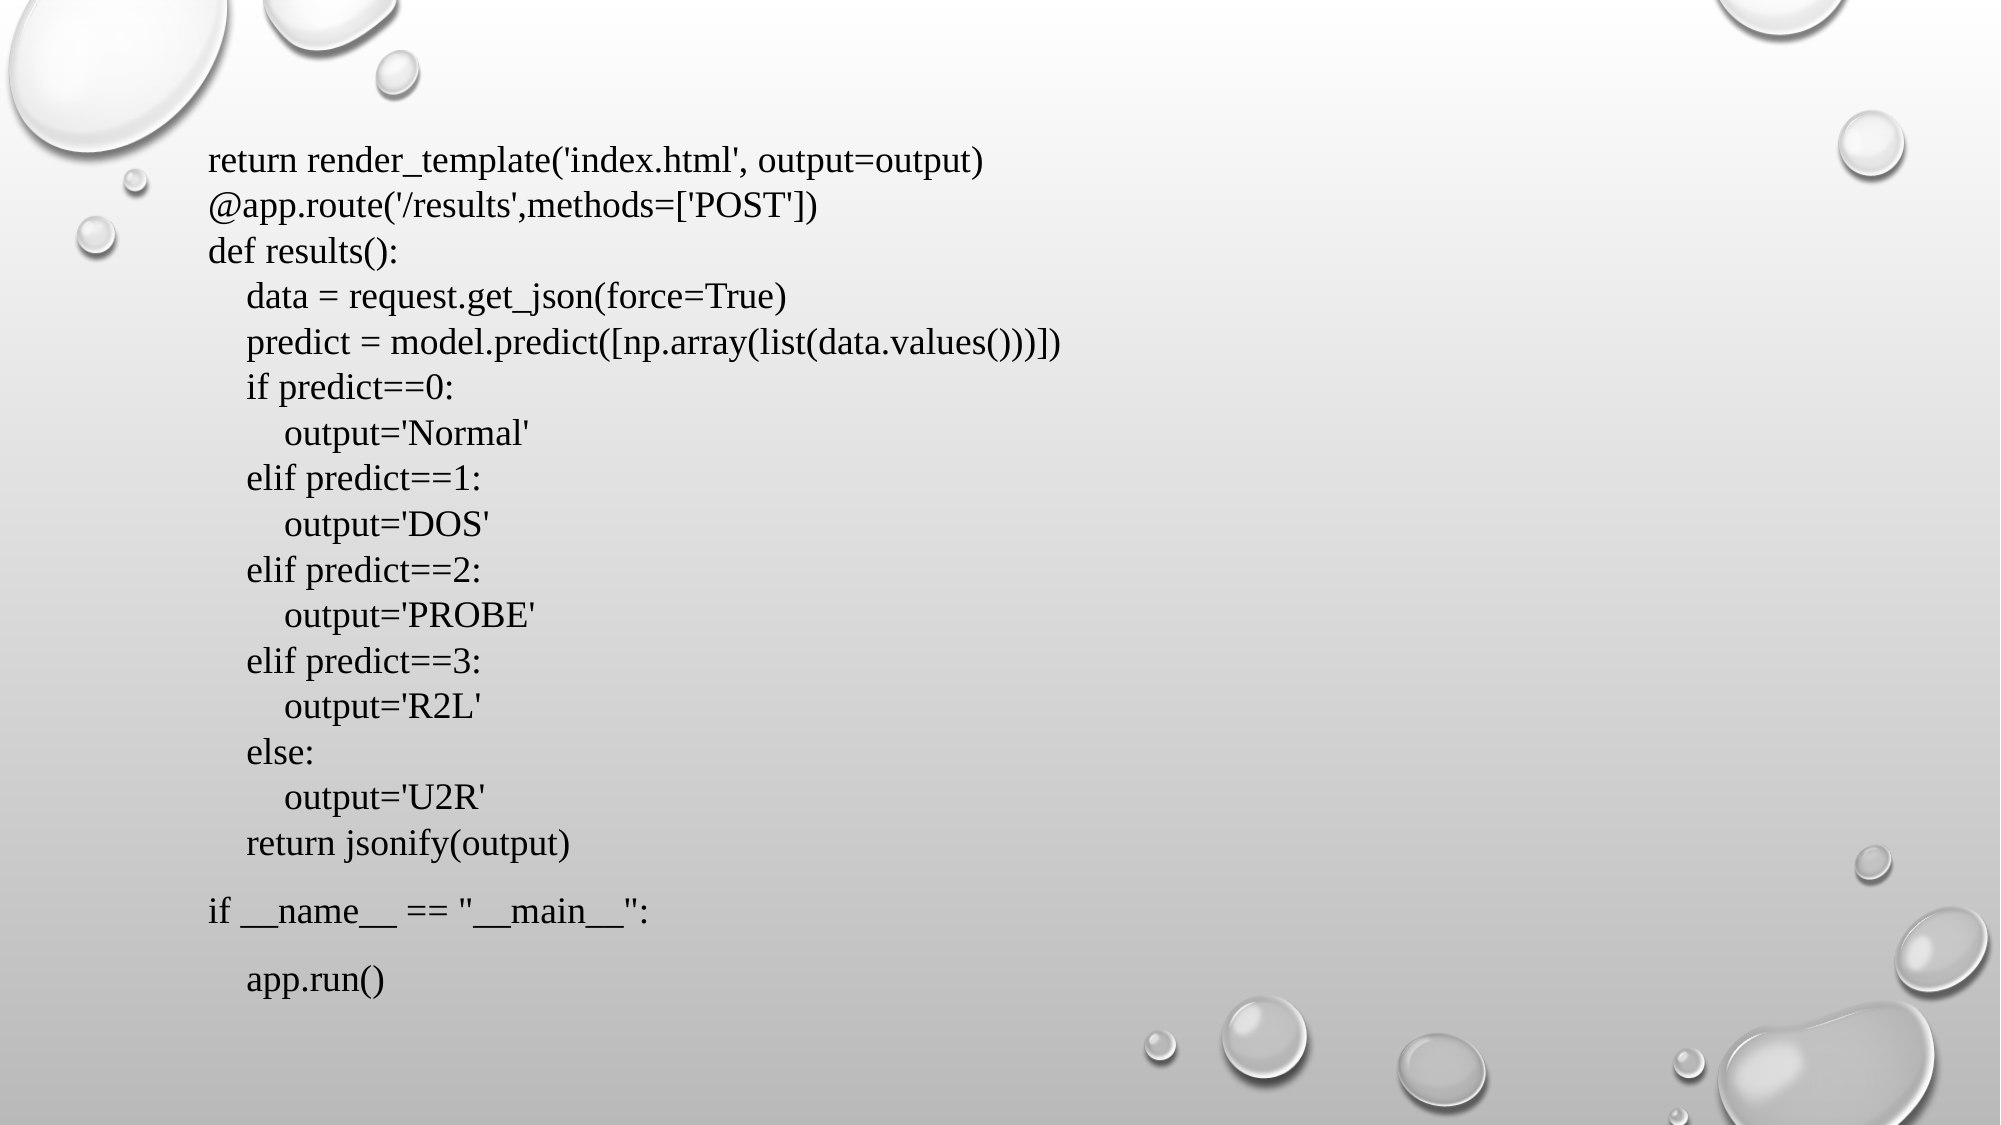

return render_template('index.html', output=output)
@app.route('/results',methods=['POST'])
def results():
    data = request.get_json(force=True)
    predict = model.predict([np.array(list(data.values()))])
    if predict==0:
        output='Normal'
    elif predict==1:
        output='DOS'
    elif predict==2:
        output='PROBE'
    elif predict==3:
        output='R2L'
    else:
        output='U2R'
    return jsonify(output)
if __name__ == "__main__":
    app.run()